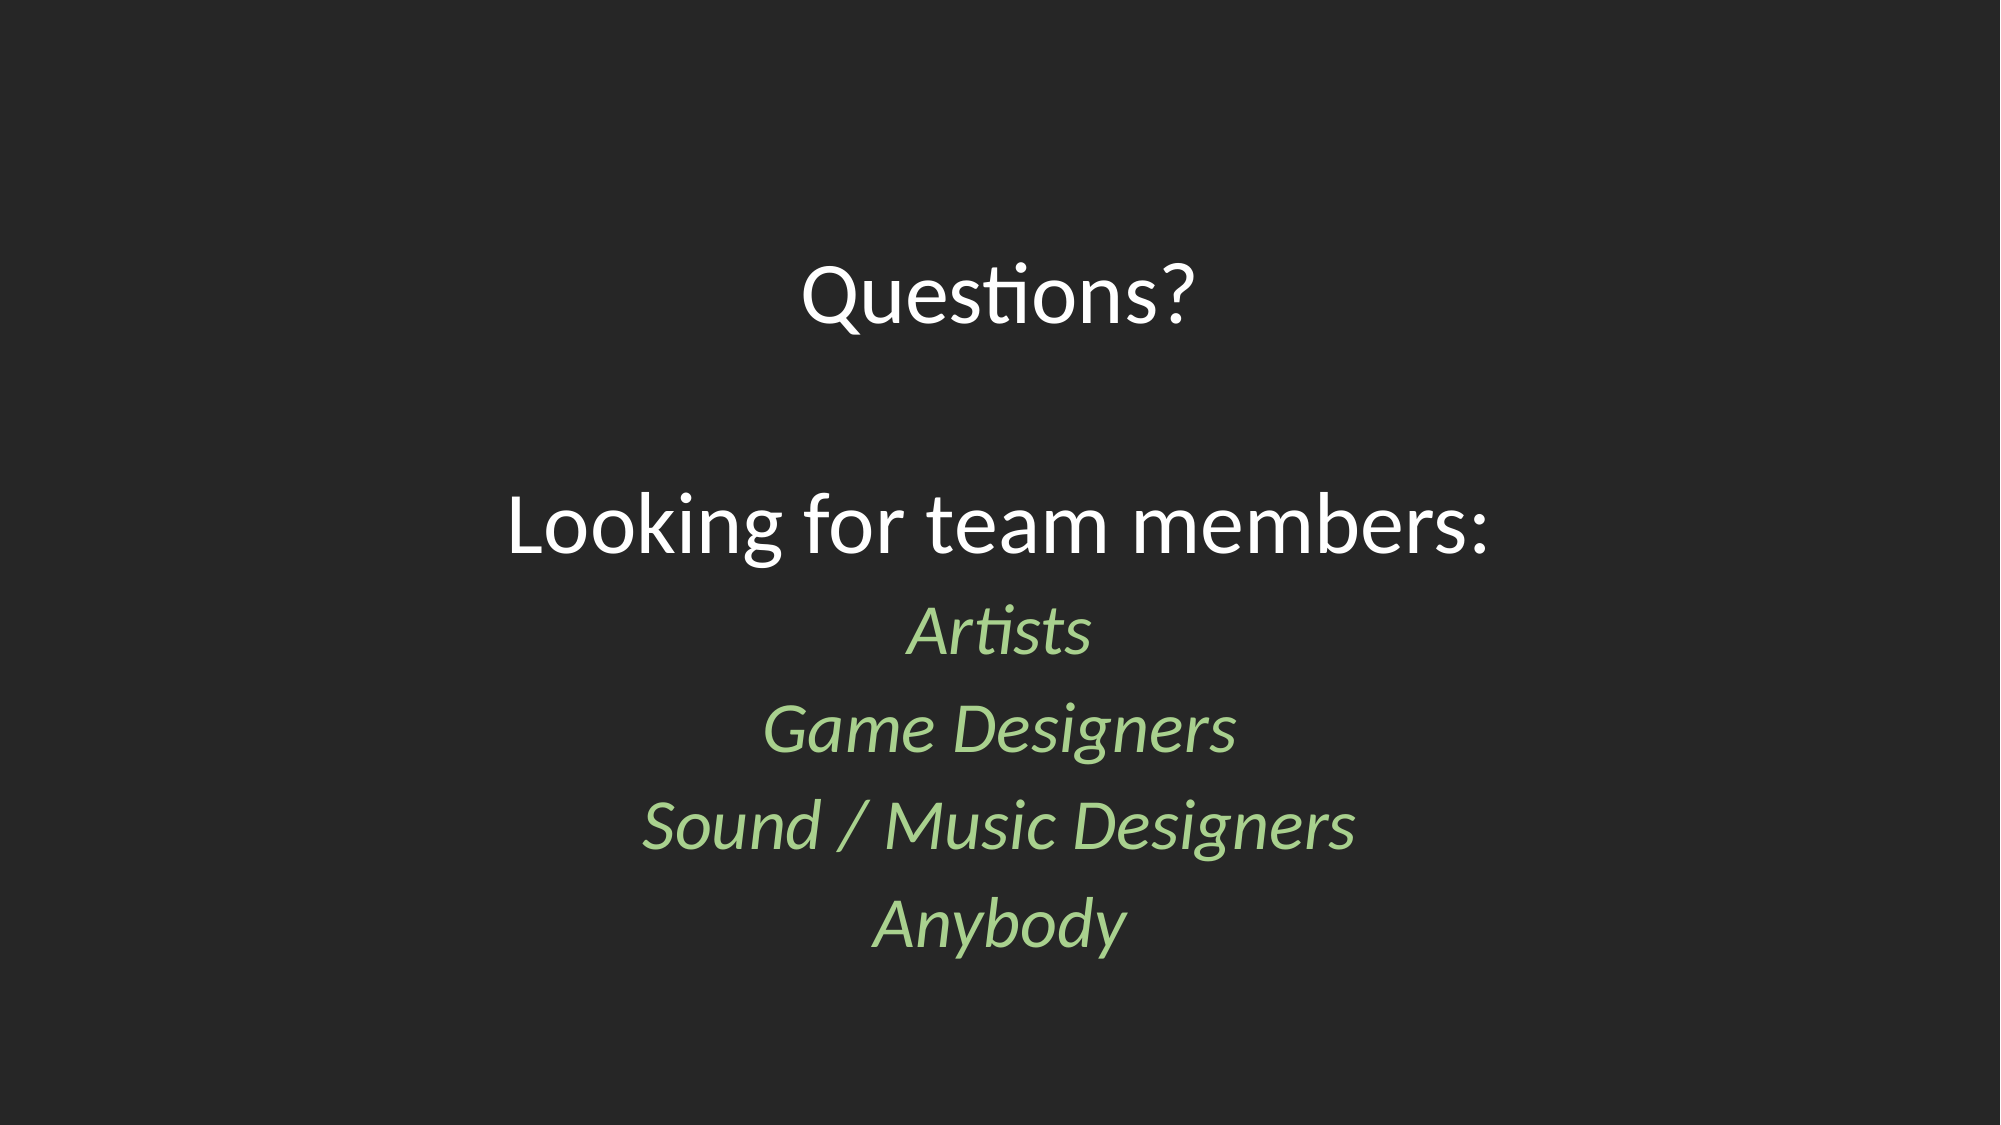

Questions?

Looking for team members:
Artists
Game Designers
Sound / Music Designers
Anybody